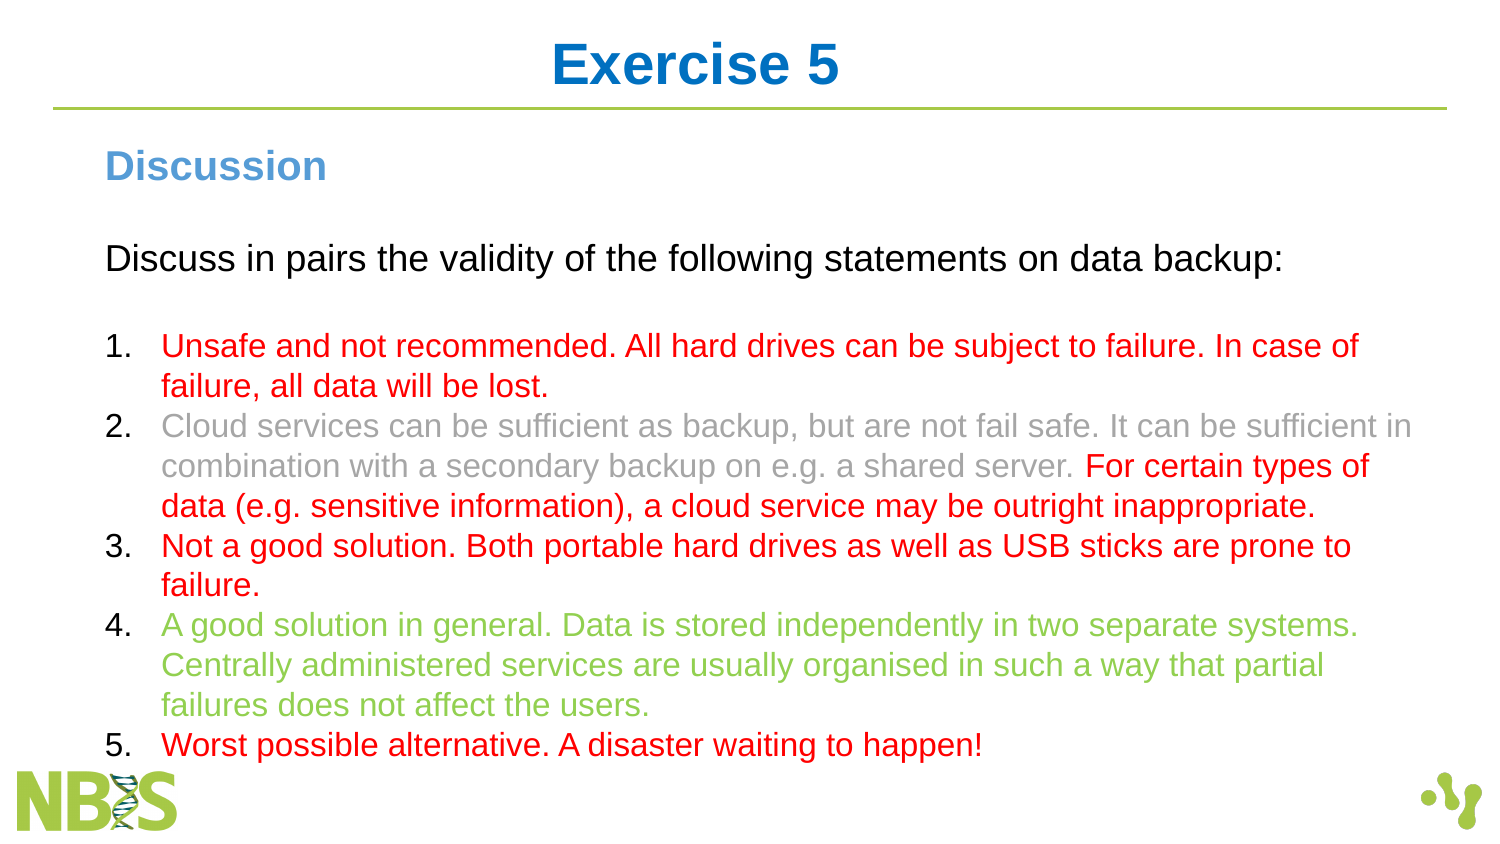

Exercise 5
Discussion

Discuss in pairs the validity of the following statements on data backup:

Unsafe and not recommended. All hard drives can be subject to failure. In case of failure, all data will be lost.
Cloud services can be sufficient as backup, but are not fail safe. It can be sufficient in combination with a secondary backup on e.g. a shared server. For certain types of data (e.g. sensitive information), a cloud service may be outright inappropriate.
Not a good solution. Both portable hard drives as well as USB sticks are prone to failure.
A good solution in general. Data is stored independently in two separate systems. Centrally administered services are usually organised in such a way that partial failures does not affect the users.
Worst possible alternative. A disaster waiting to happen!